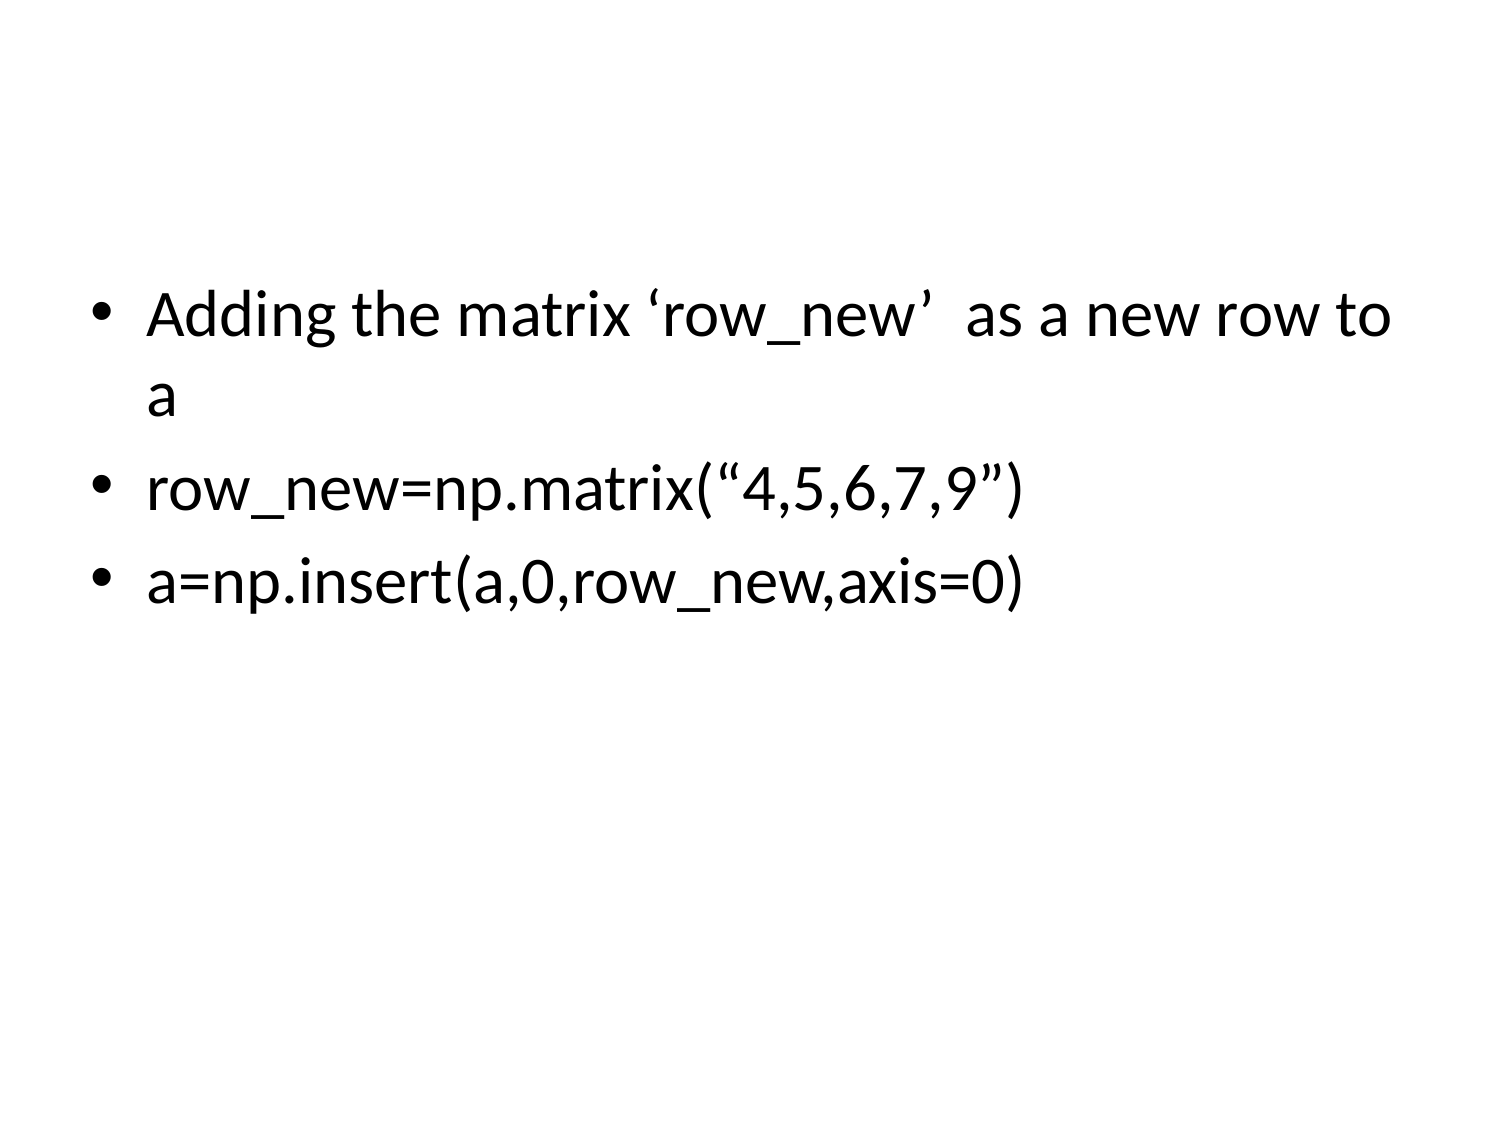

Adding the matrix ‘row_new’  as a new row to a
row_new=np.matrix(“4,5,6,7,9”)
a=np.insert(a,0,row_new,axis=0)